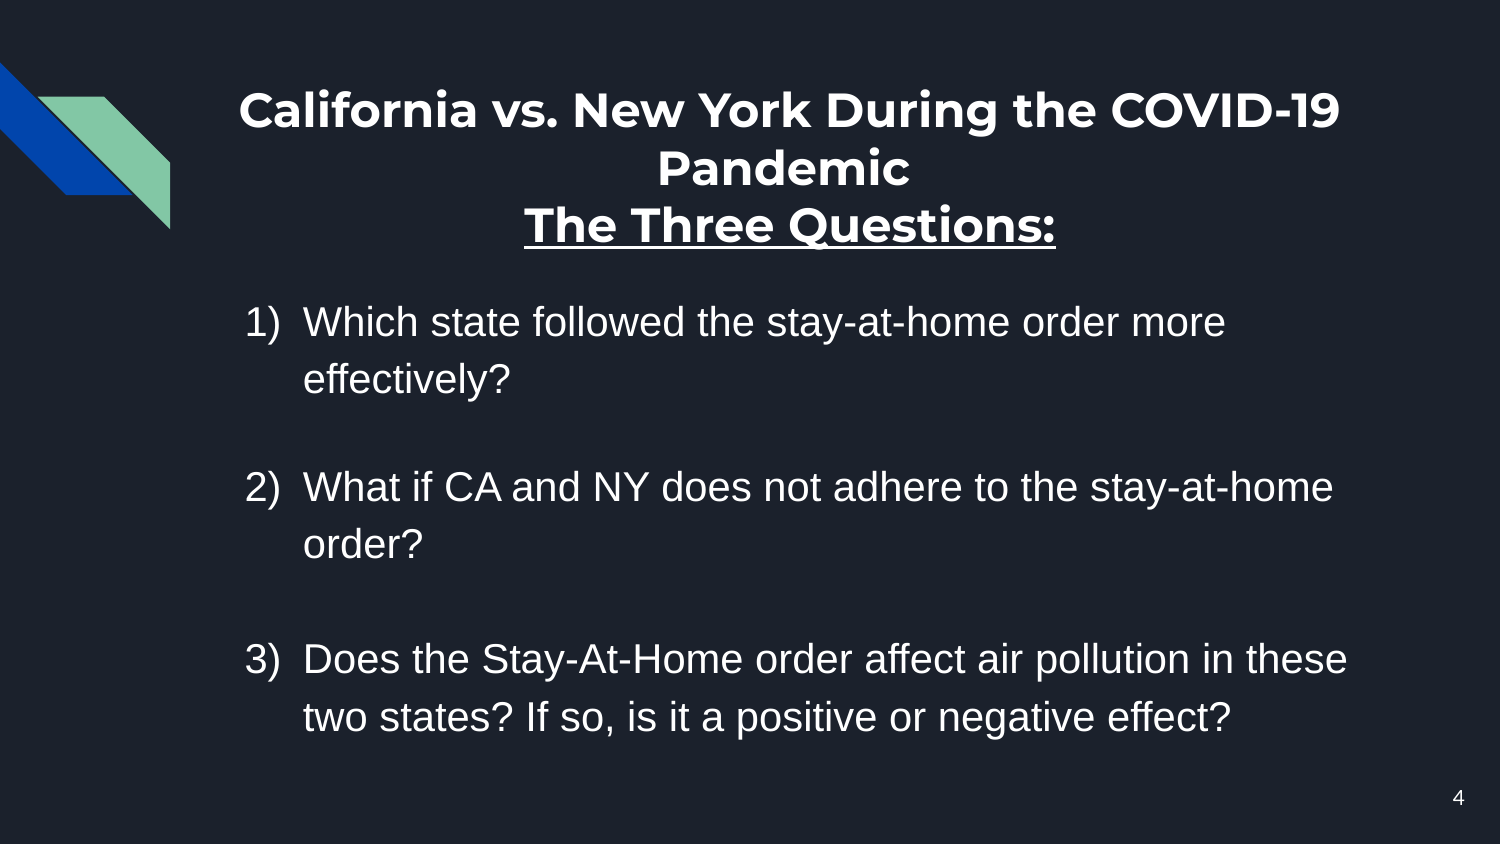

# California vs. New York During the COVID-19 Pandemic
The Three Questions:
Which state followed the stay-at-home order more effectively?
What if CA and NY does not adhere to the stay-at-home order?
Does the Stay-At-Home order affect air pollution in these two states? If so, is it a positive or negative effect?
4